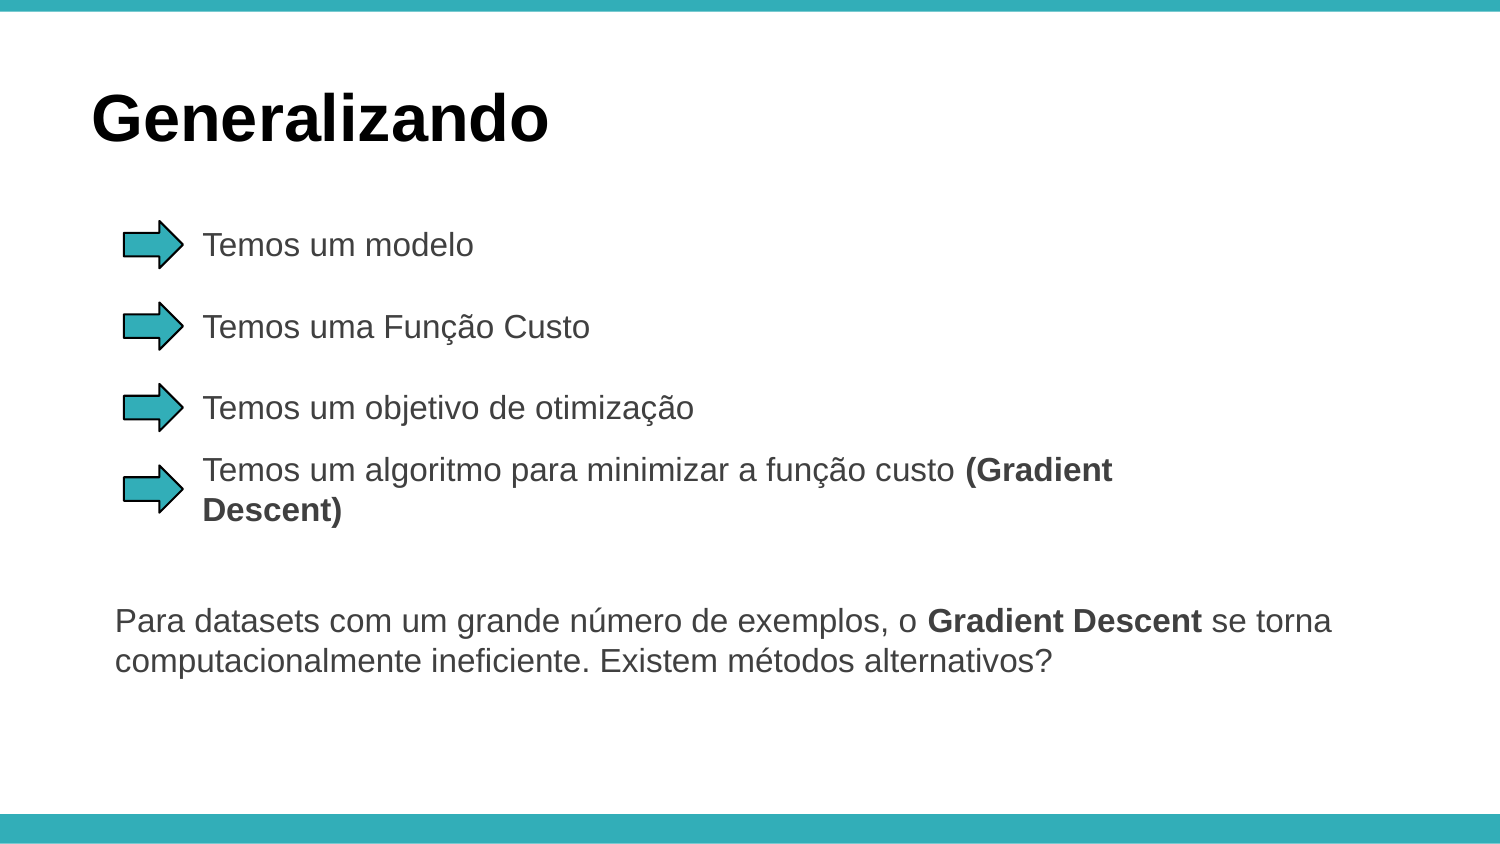

Generalizando
Temos um modelo

Temos uma Função Custo

Temos um objetivo de otimização

Temos um algoritmo para minimizar a função custo (Gradient Descent)

Para datasets com um grande número de exemplos, o Gradient Descent se torna computacionalmente ineficiente. Existem métodos alternativos?